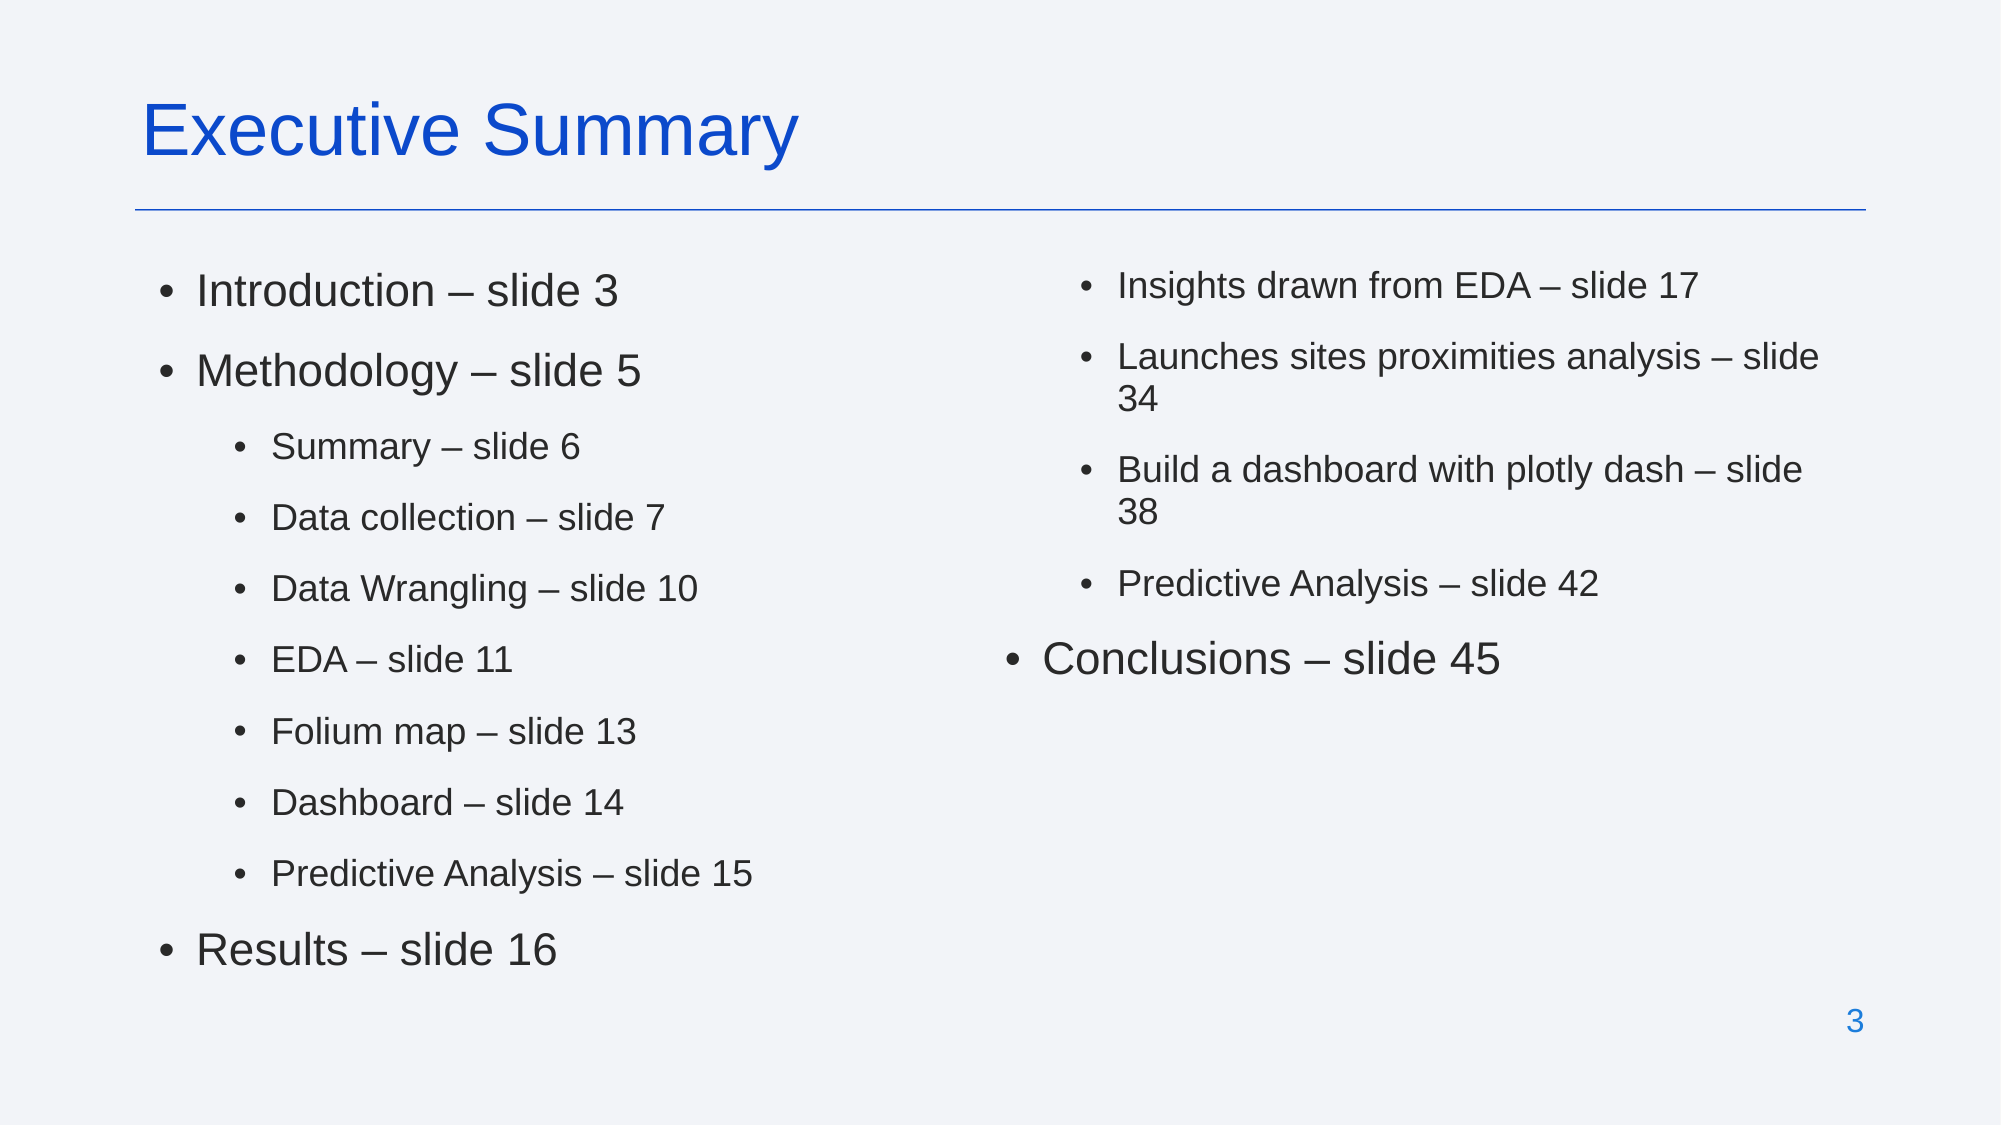

Executive Summary
Introduction – slide 3
Methodology – slide 5
Summary – slide 6
Data collection – slide 7
Data Wrangling – slide 10
EDA – slide 11
Folium map – slide 13
Dashboard – slide 14
Predictive Analysis – slide 15
Results – slide 16
Insights drawn from EDA – slide 17
Launches sites proximities analysis – slide 34
Build a dashboard with plotly dash – slide 38
Predictive Analysis – slide 42
Conclusions – slide 45

3